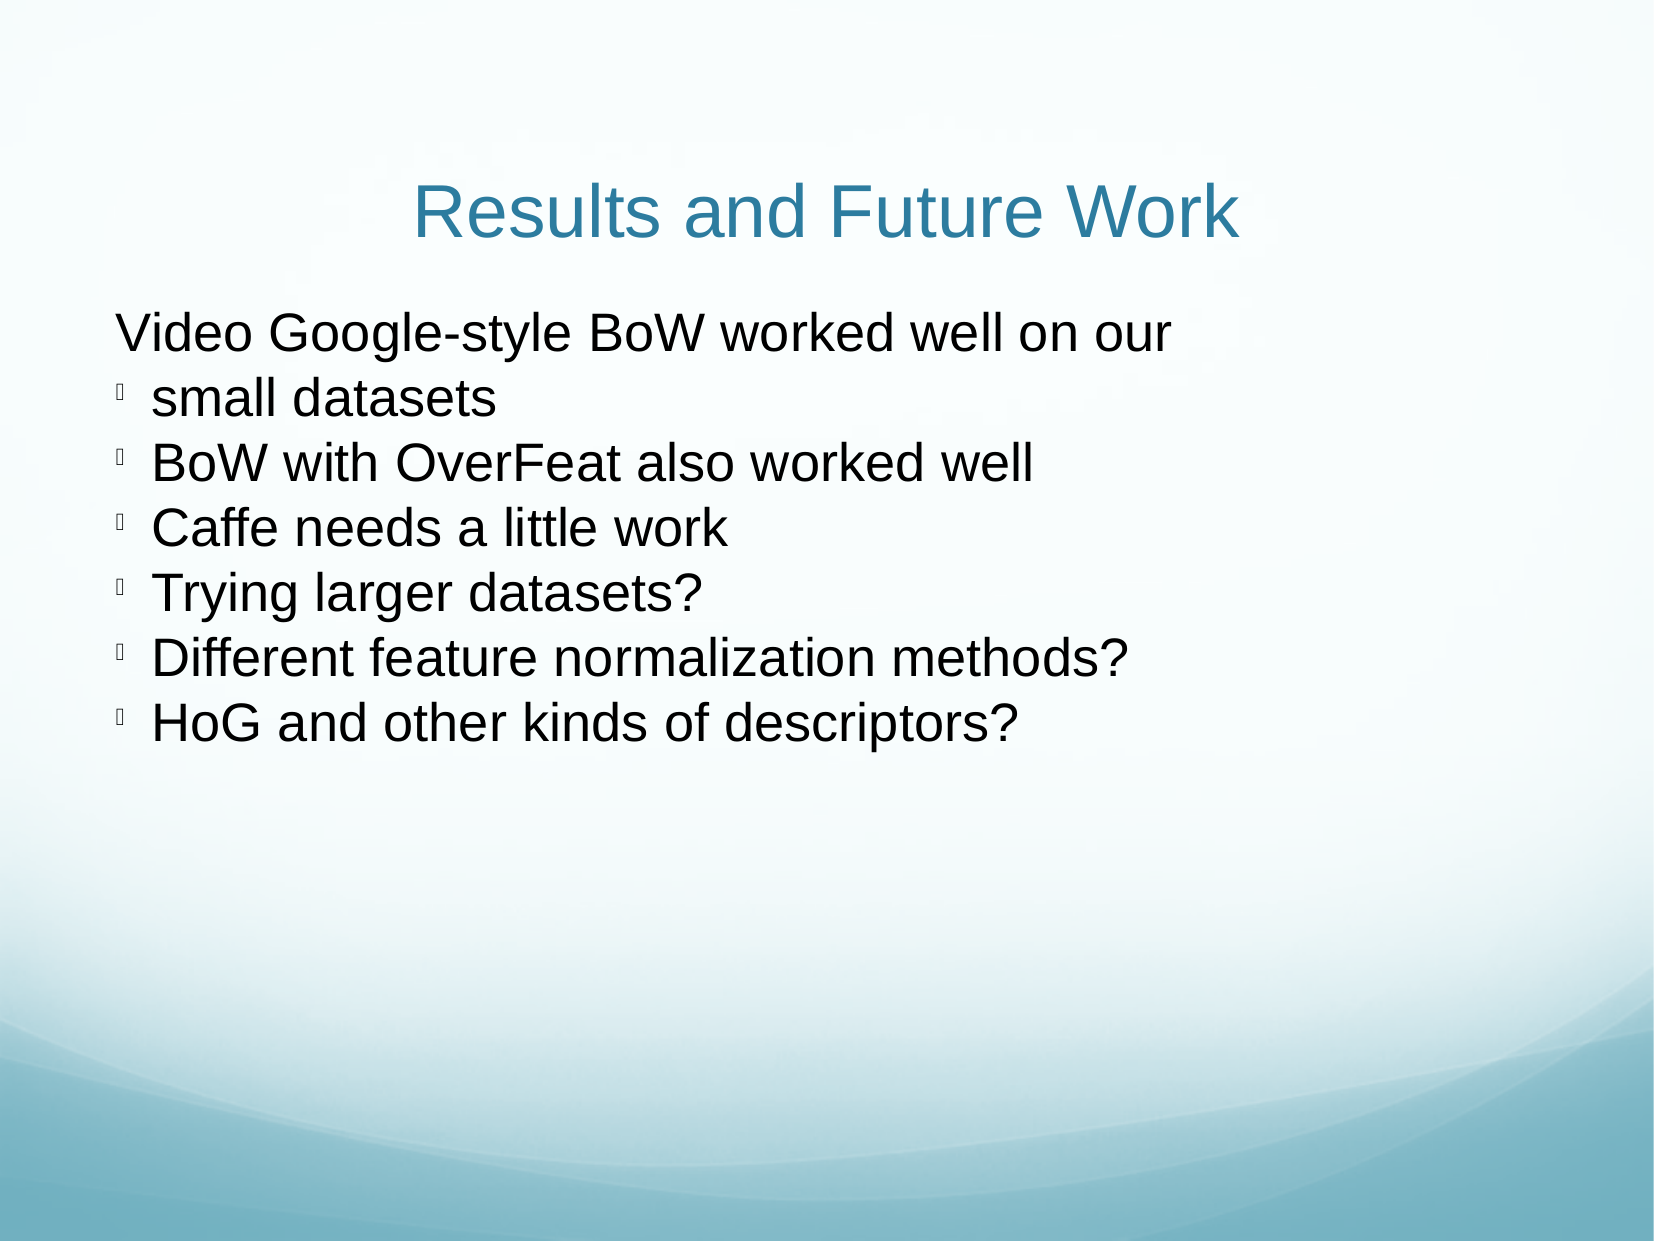

Results and Future Work
Video Google-style BoW worked well on our
small datasets
BoW with OverFeat also worked well
Caffe needs a little work
Trying larger datasets?
Different feature normalization methods?
HoG and other kinds of descriptors?